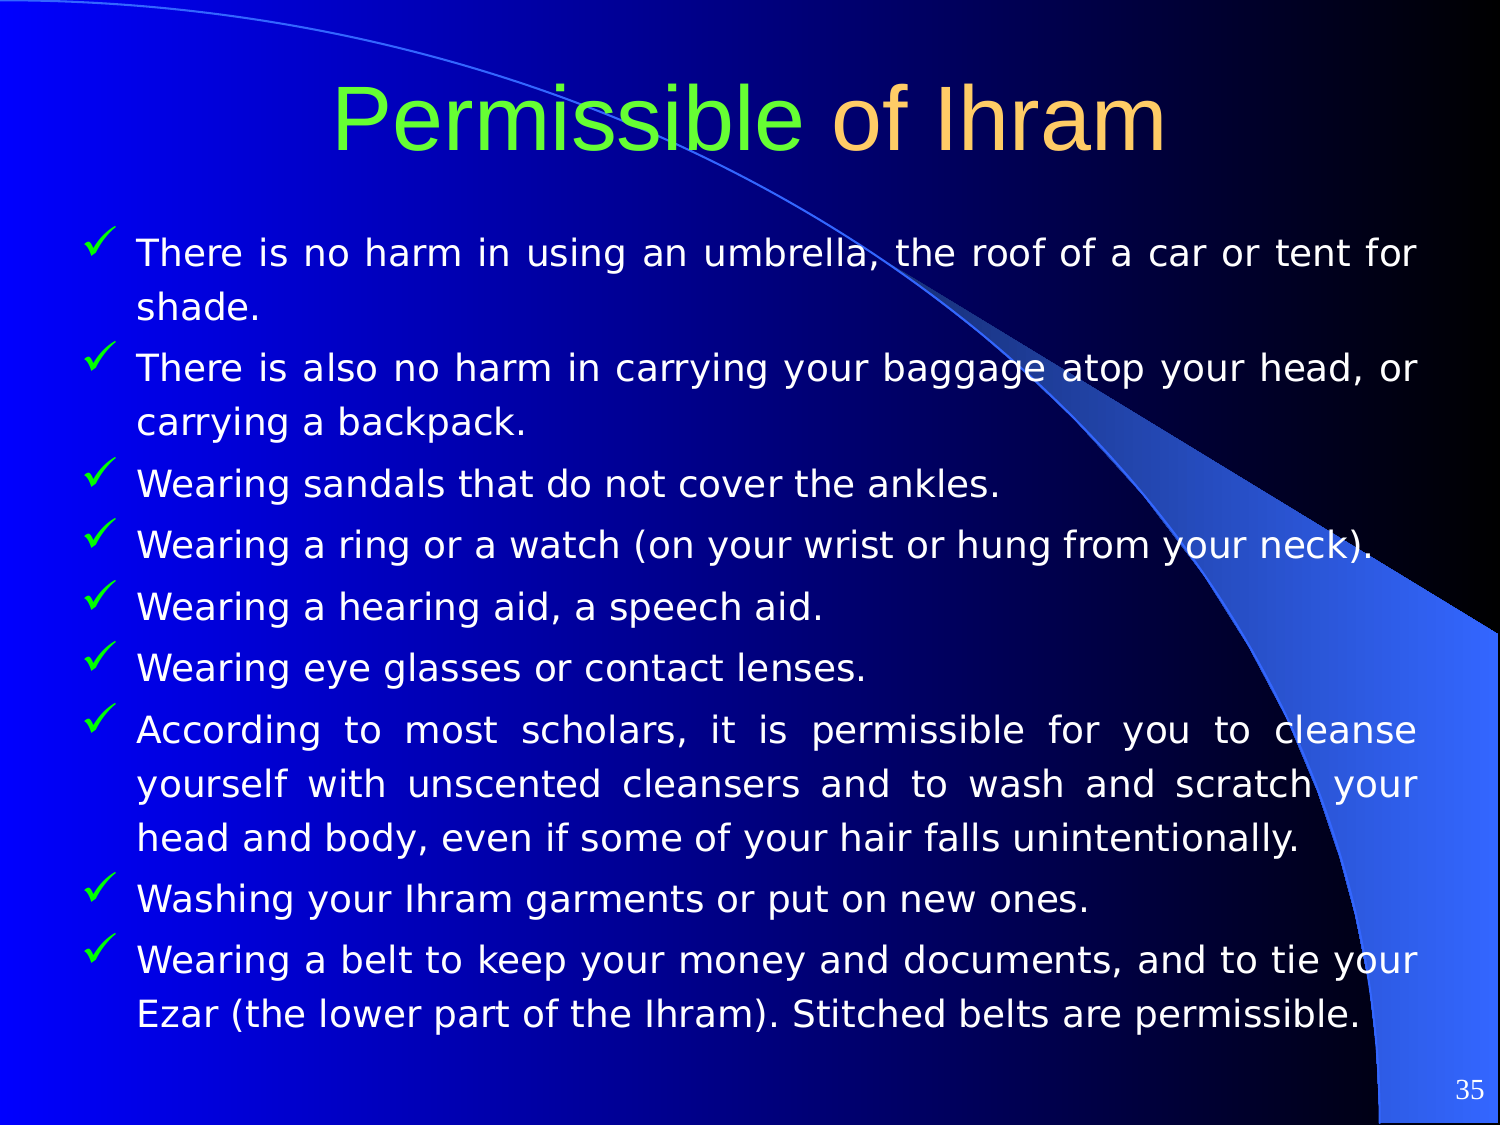

# Permissible of Ihram
There is no harm in using an umbrella, the roof of a car or tent for shade.
There is also no harm in carrying your baggage atop your head, or carrying a backpack.
Wearing sandals that do not cover the ankles.
Wearing a ring or a watch (on your wrist or hung from your neck).
Wearing a hearing aid, a speech aid.
Wearing eye glasses or contact lenses.
According to most scholars, it is permissible for you to cleanse yourself with unscented cleansers and to wash and scratch your head and body, even if some of your hair falls unintentionally.
Washing your Ihram garments or put on new ones.
Wearing a belt to keep your money and documents, and to tie your Ezar (the lower part of the Ihram). Stitched belts are permissible.
35